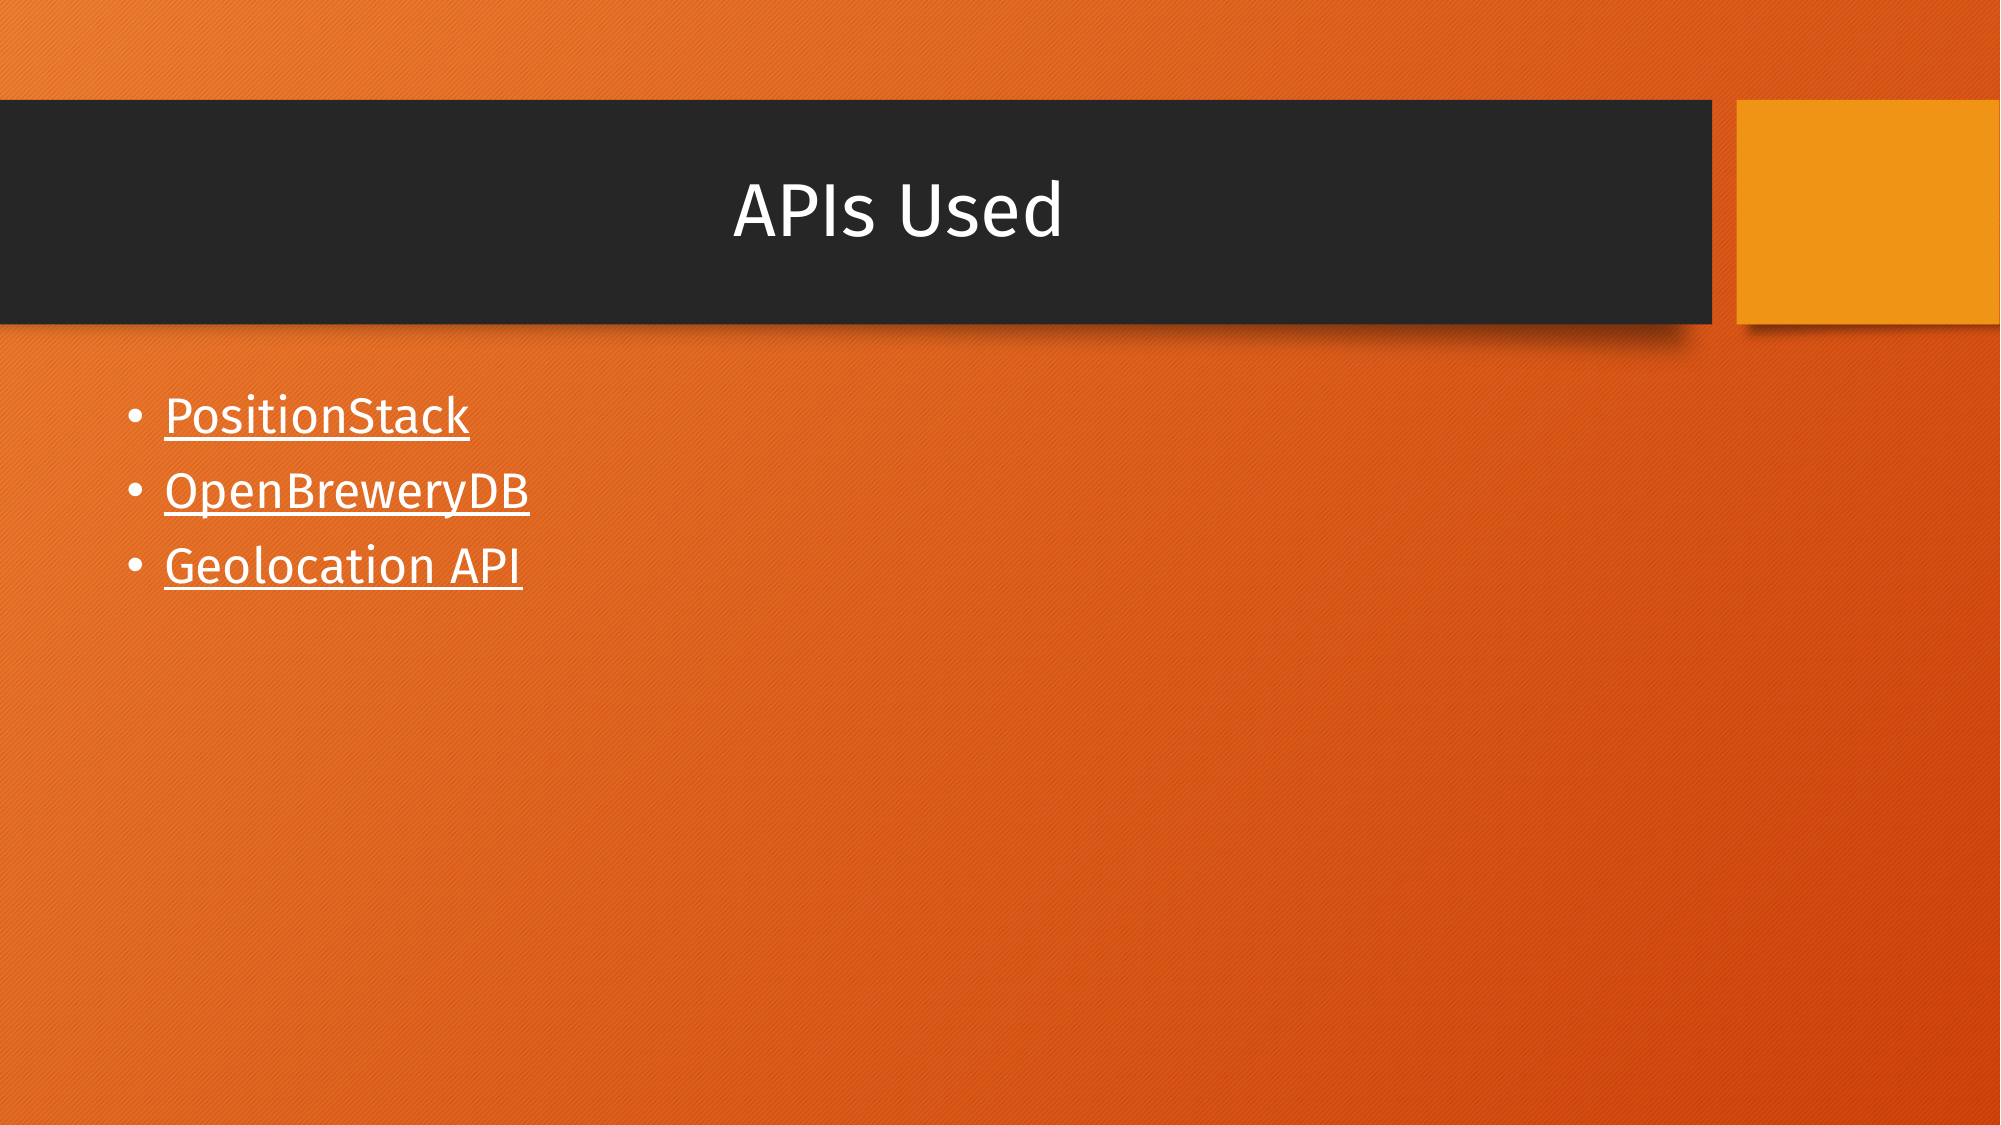

# APIs Used
PositionStack
OpenBreweryDB
Geolocation API